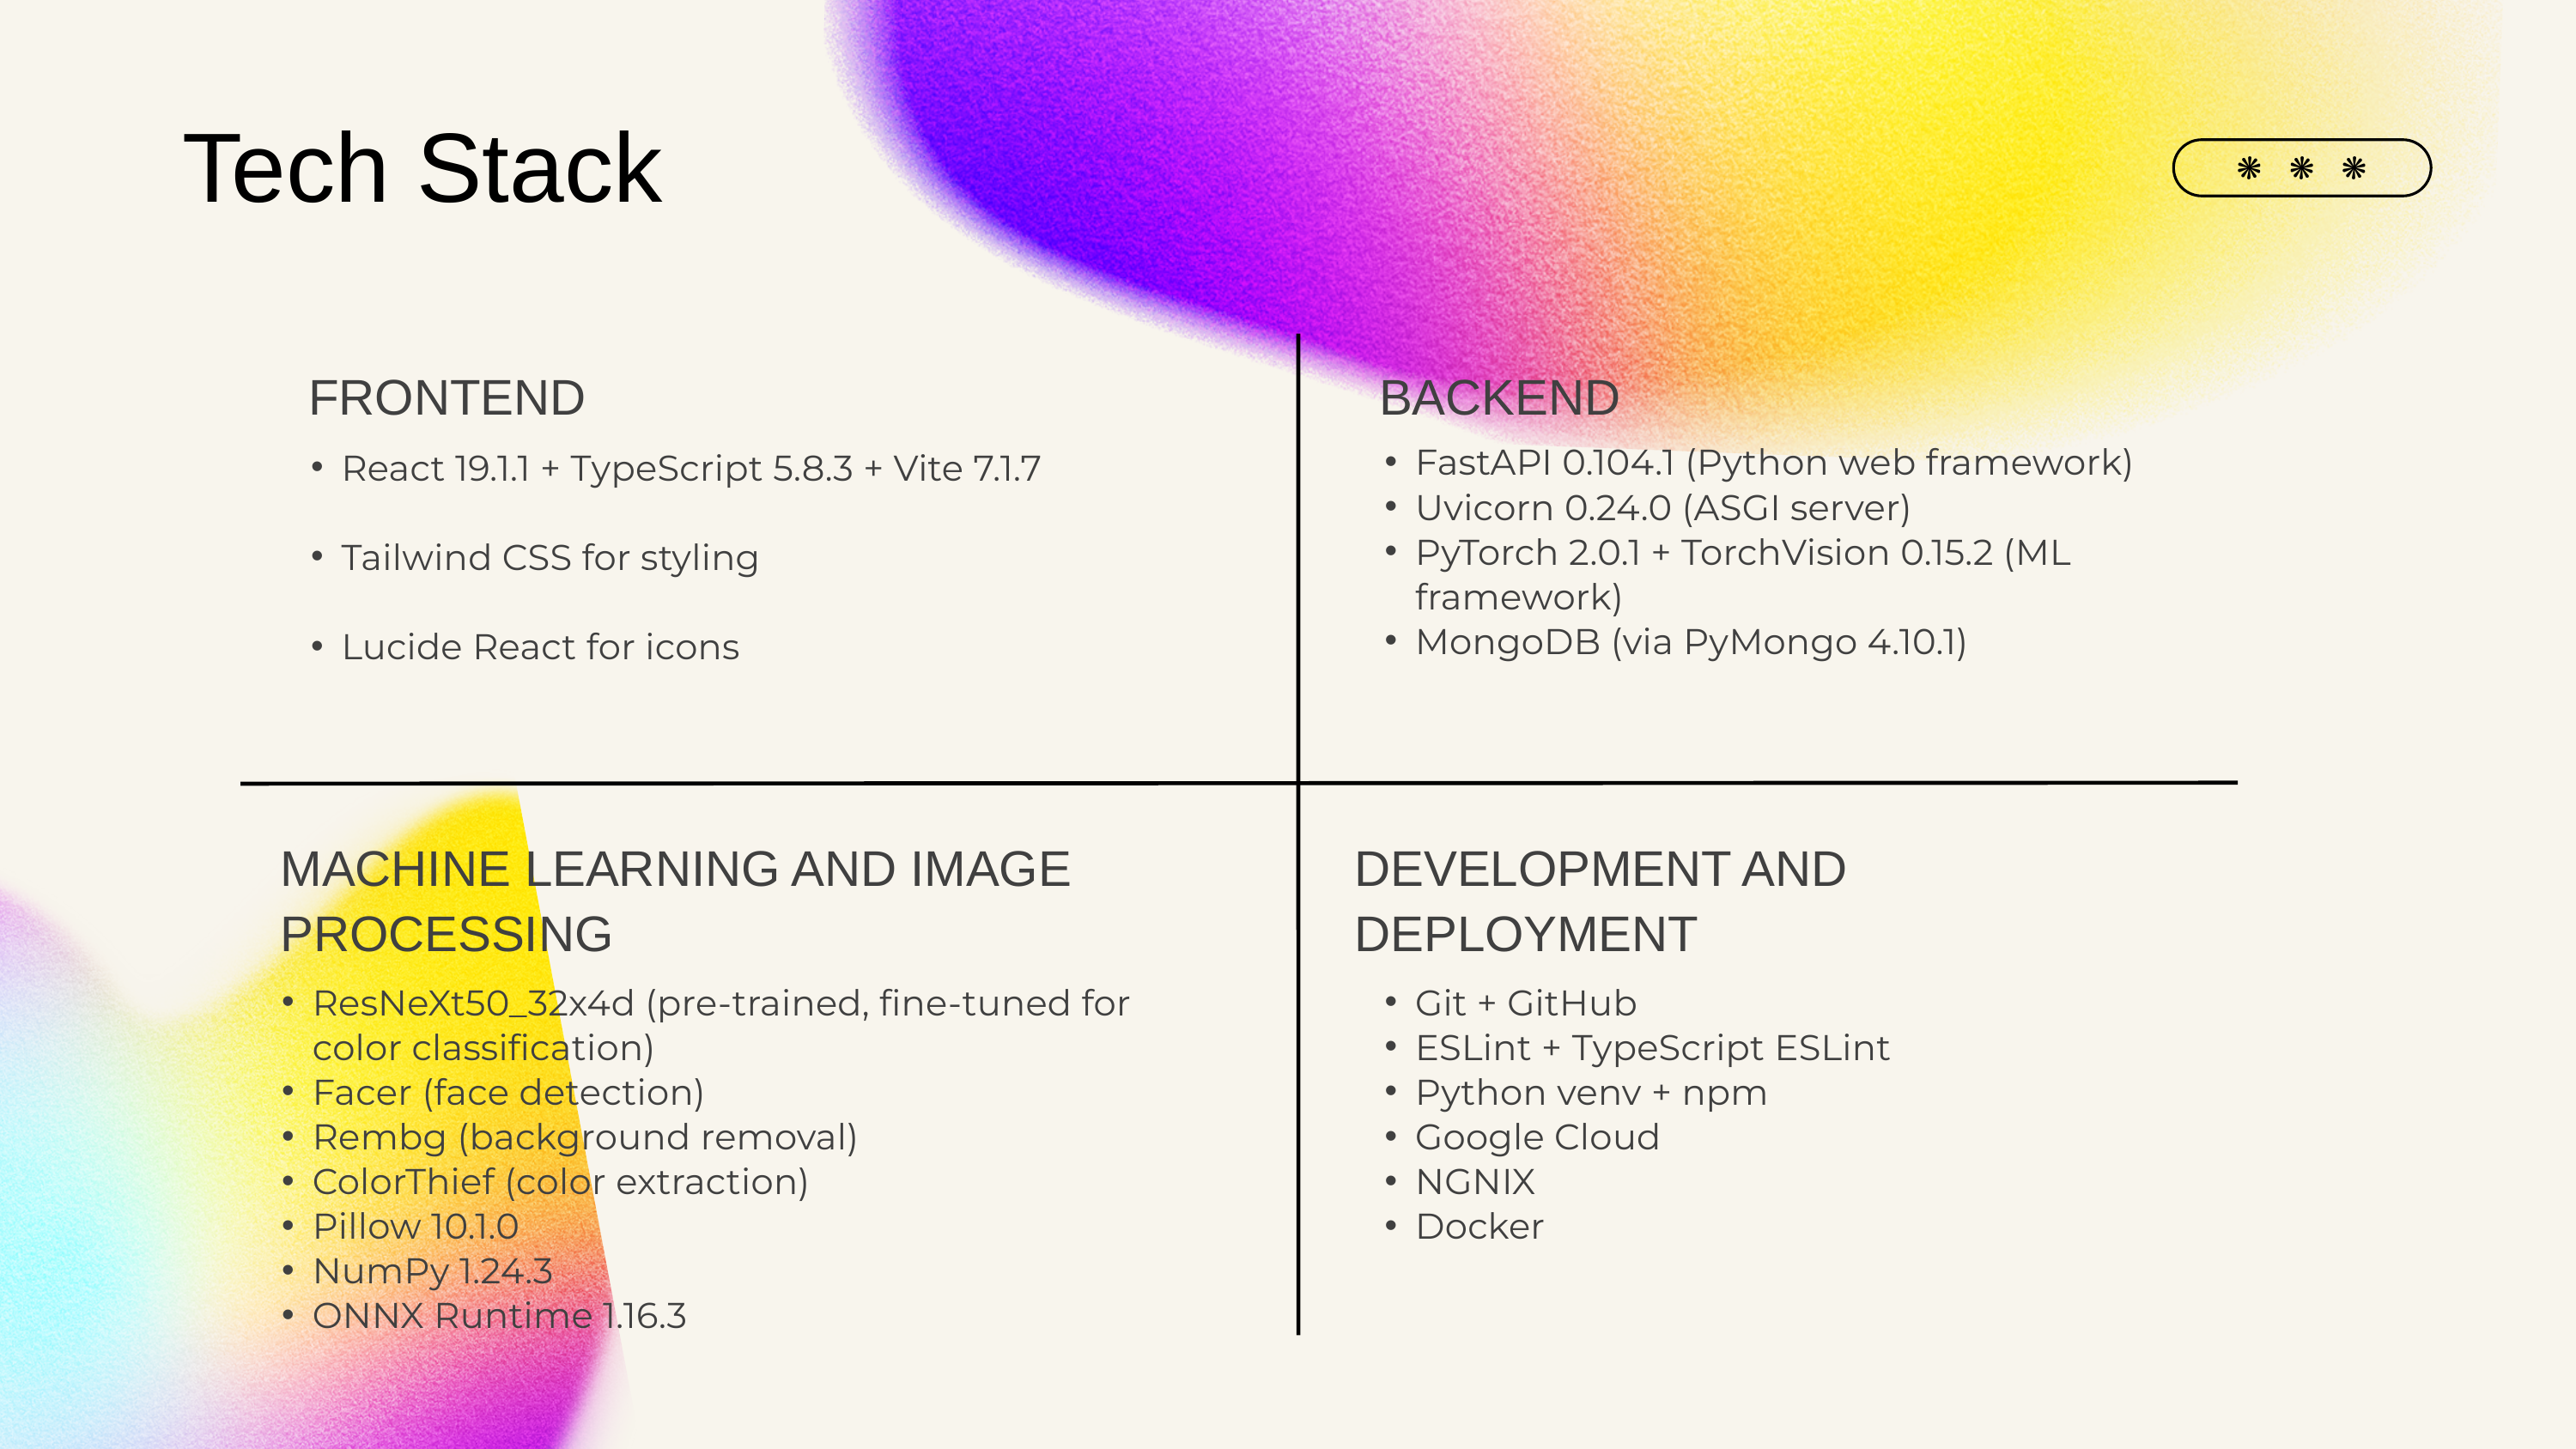

Tech Stack

FRONTEND
BACKEND
FastAPI 0.104.1 (Python web framework)
Uvicorn 0.24.0 (ASGI server)
PyTorch 2.0.1 + TorchVision 0.15.2 (ML framework)
MongoDB (via PyMongo 4.10.1)

React 19.1.1 + TypeScript 5.8.3 + Vite 7.1.7

Tailwind CSS for styling

Lucide React for icons

MACHINE LEARNING AND IMAGE PROCESSING
DEVELOPMENT AND DEPLOYMENT

ResNeXt50_32x4d (pre-trained, fine-tuned for color classification)
Facer (face detection)
Rembg (background removal)
ColorThief (color extraction)
Pillow 10.1.0
NumPy 1.24.3
ONNX Runtime 1.16.3

Git + GitHub
ESLint + TypeScript ESLint
Python venv + npm
Google Cloud
NGNIX
Docker